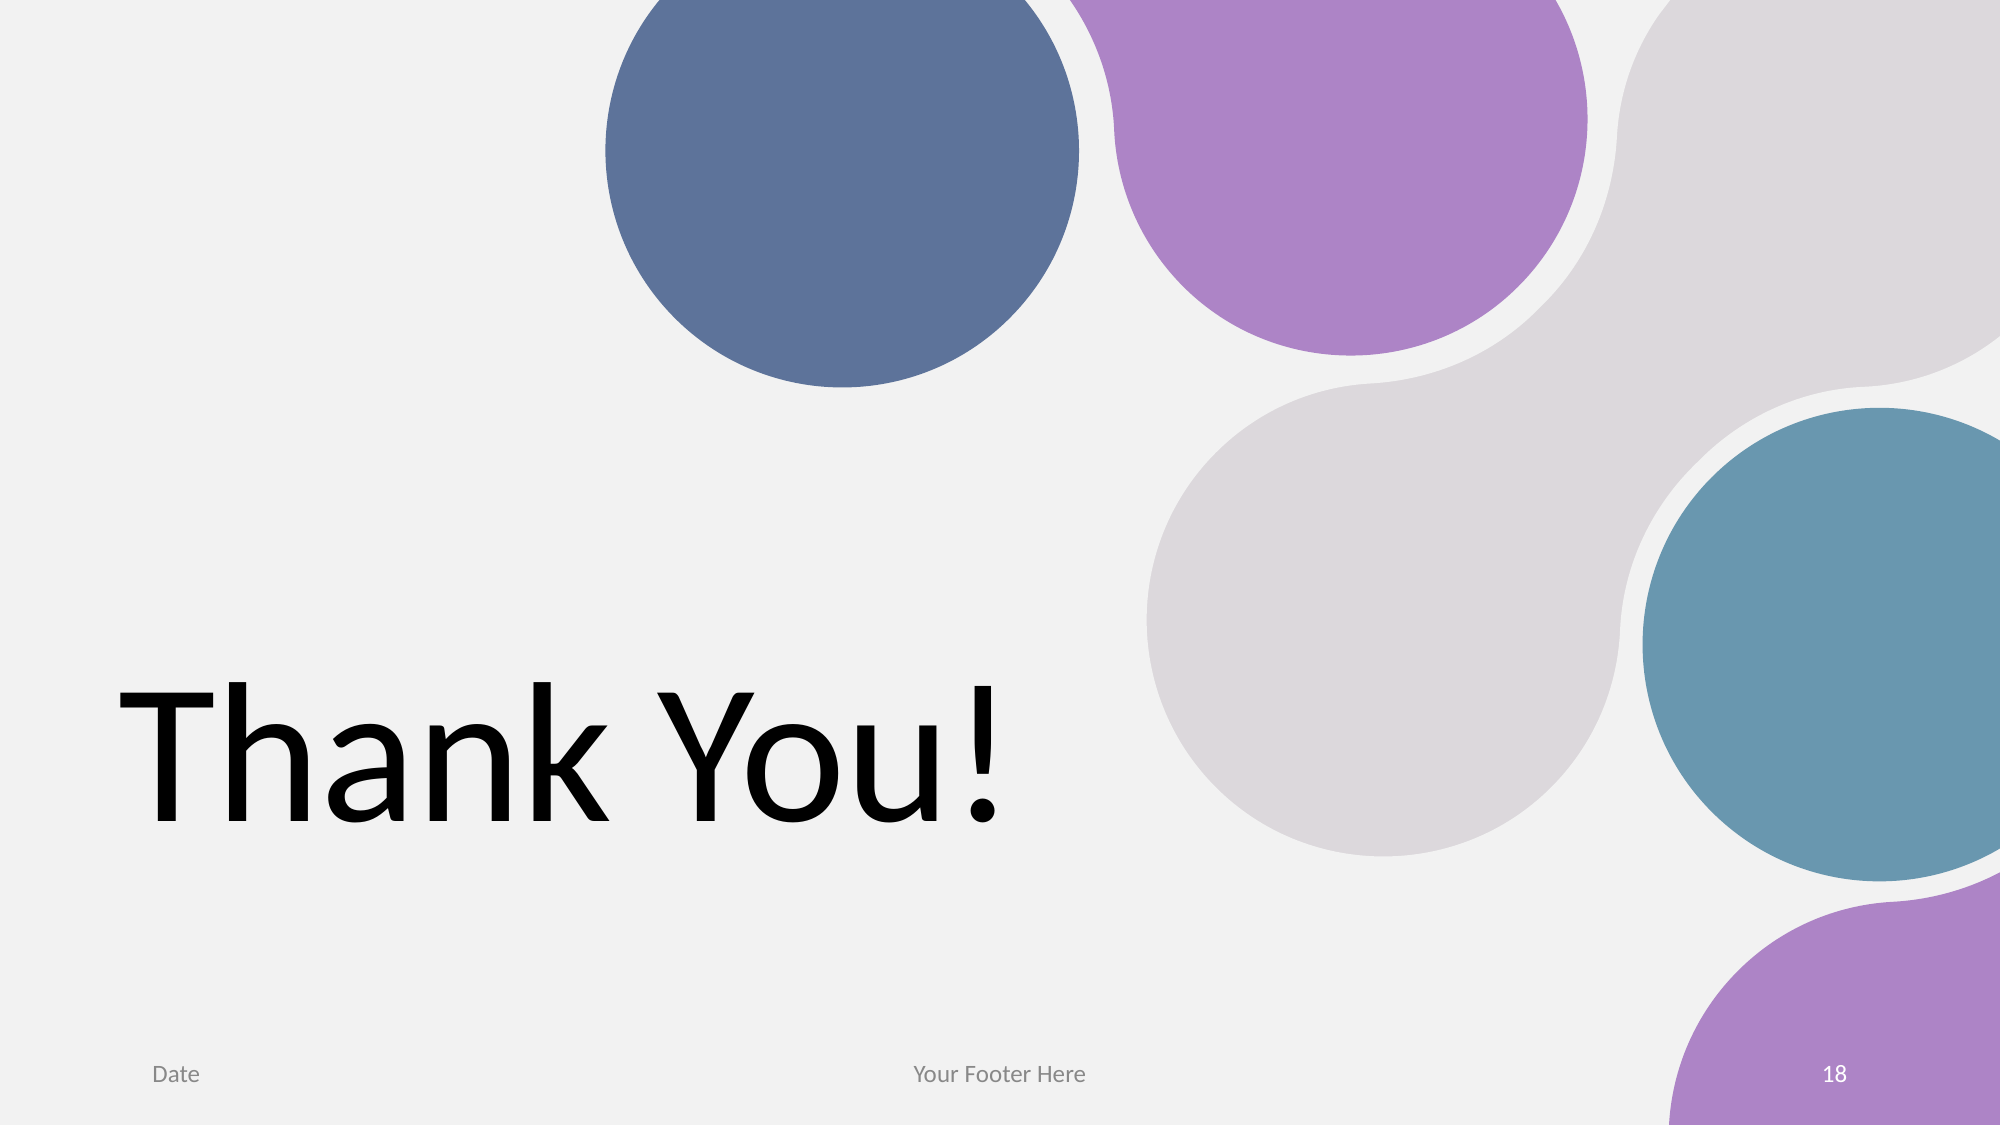

# Thank You!

Date
Your Footer Here
18